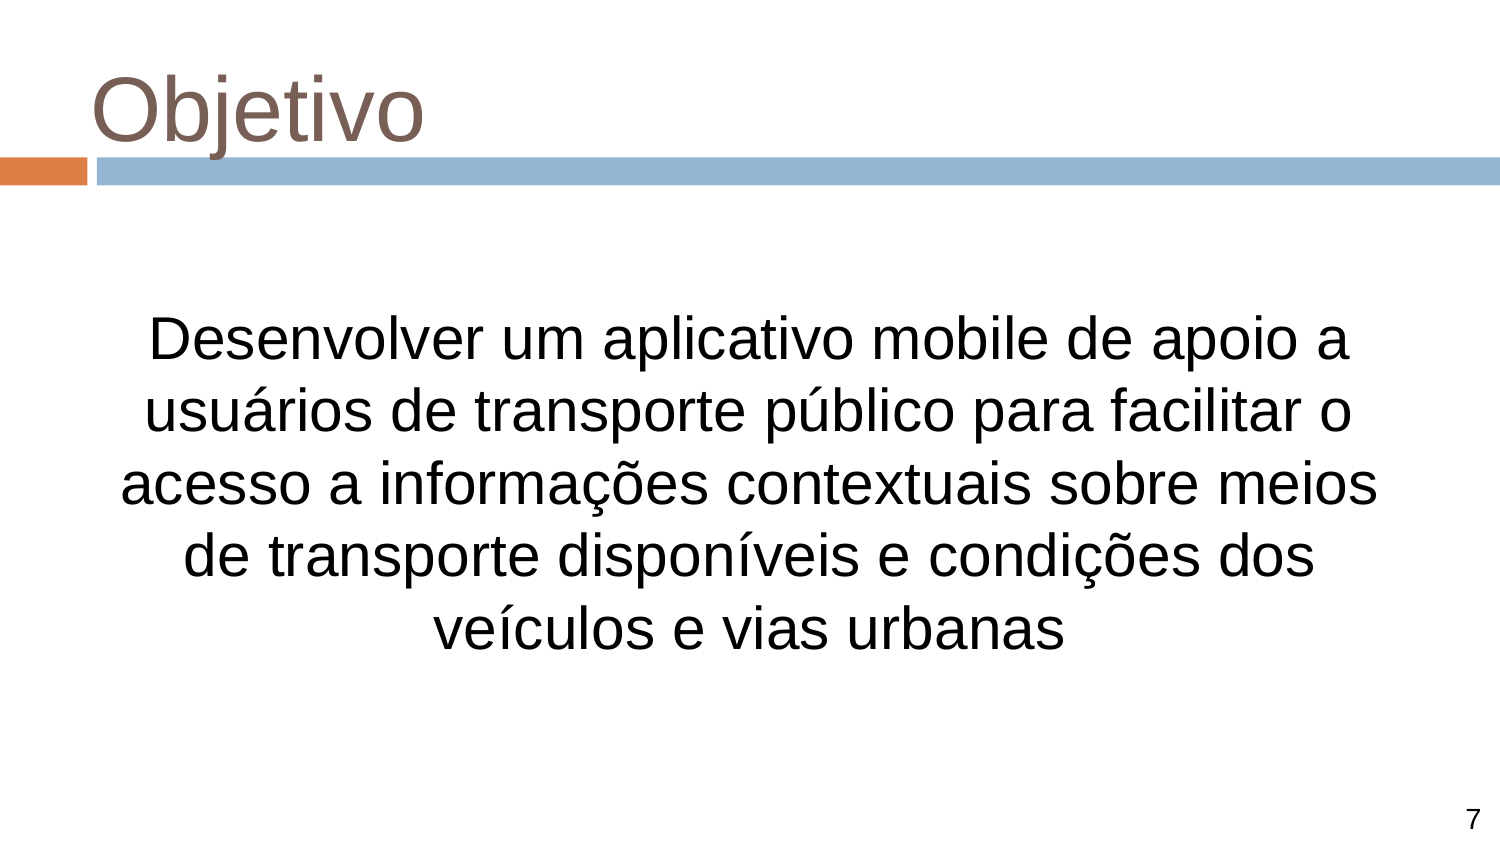

# Objetivo

Desenvolver um aplicativo mobile de apoio a usuários de transporte público para facilitar o acesso a informações contextuais sobre meios de transporte disponíveis e condições dos veículos e vias urbanas

7